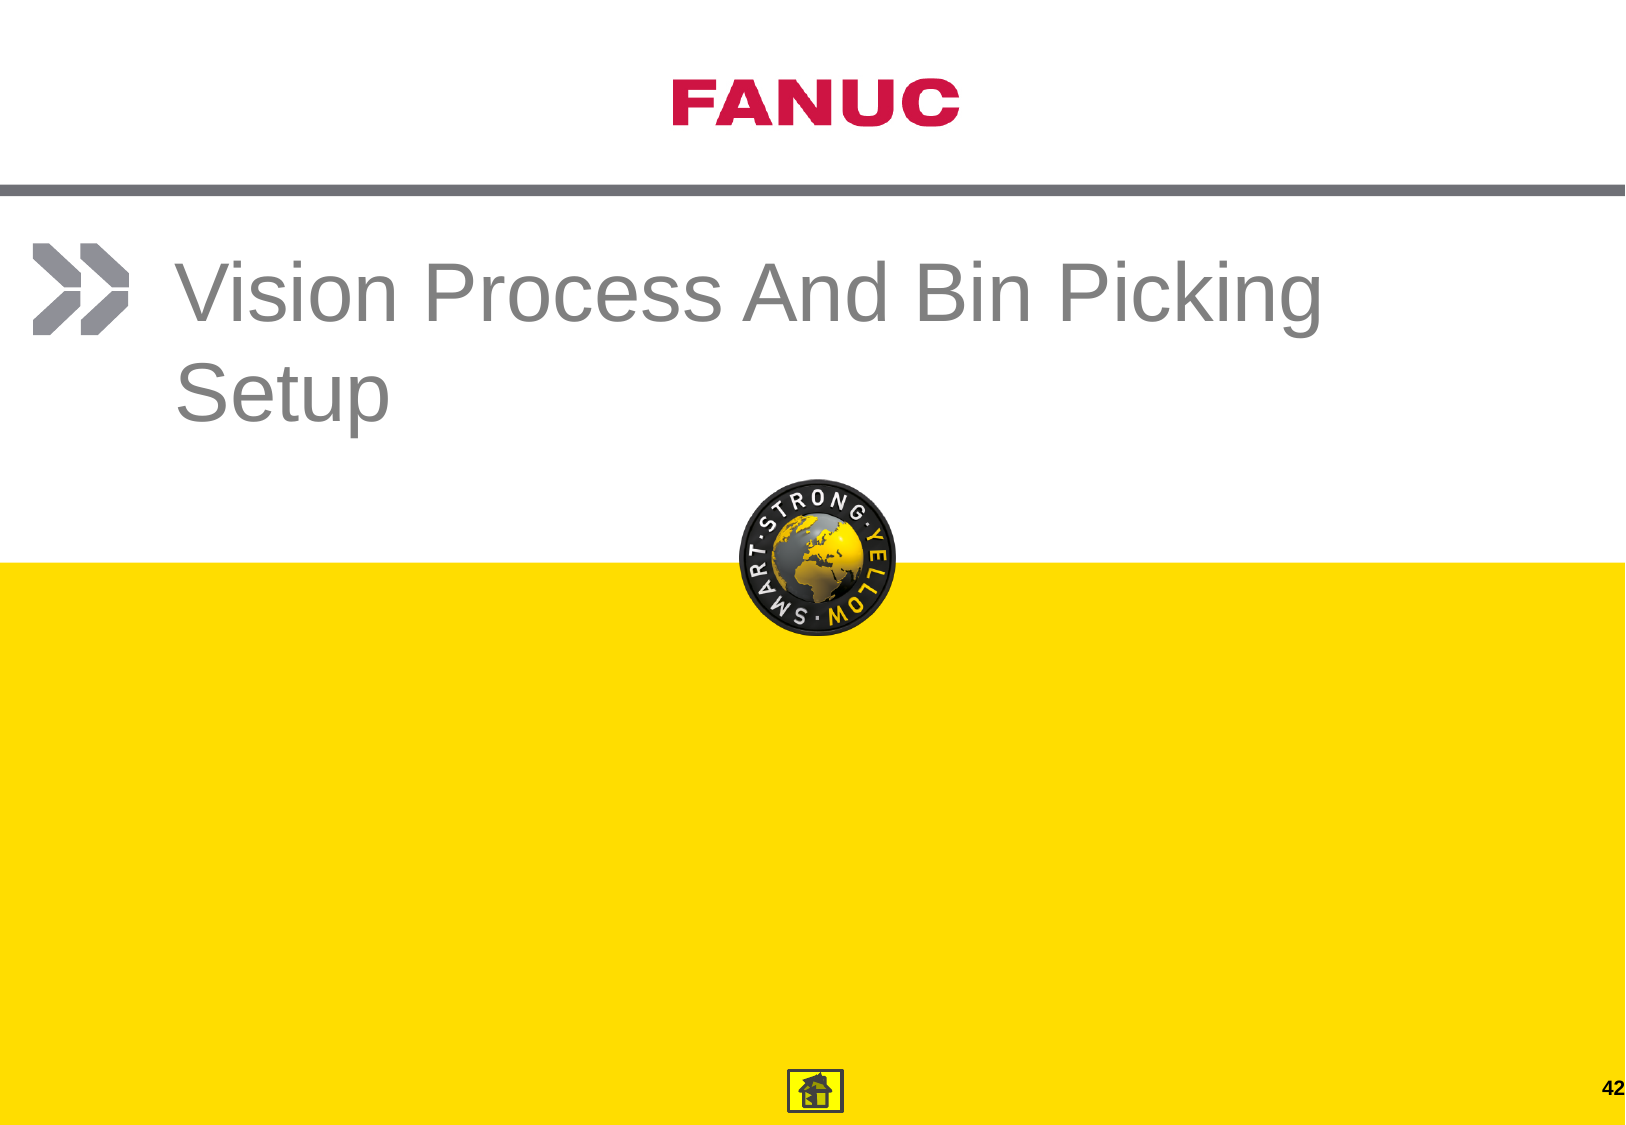

# Vision Process And Bin Picking Setup

42